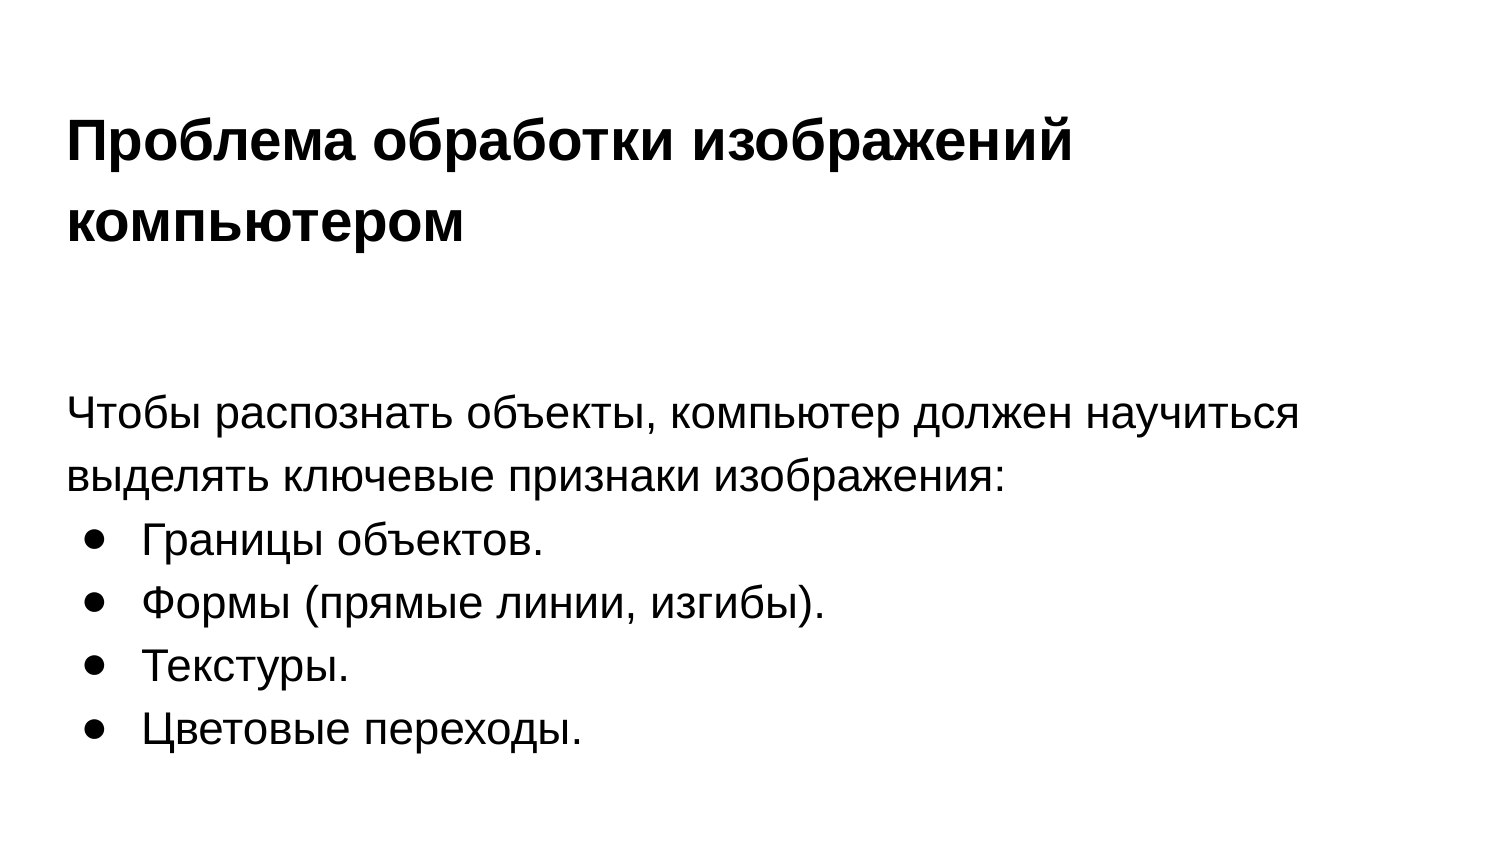

Проблема обработки изображений компьютером

Чтобы распознать объекты, компьютер должен научиться выделять ключевые признаки изображения:
Границы объектов.
Формы (прямые линии, изгибы).
Текстуры.
Цветовые переходы.